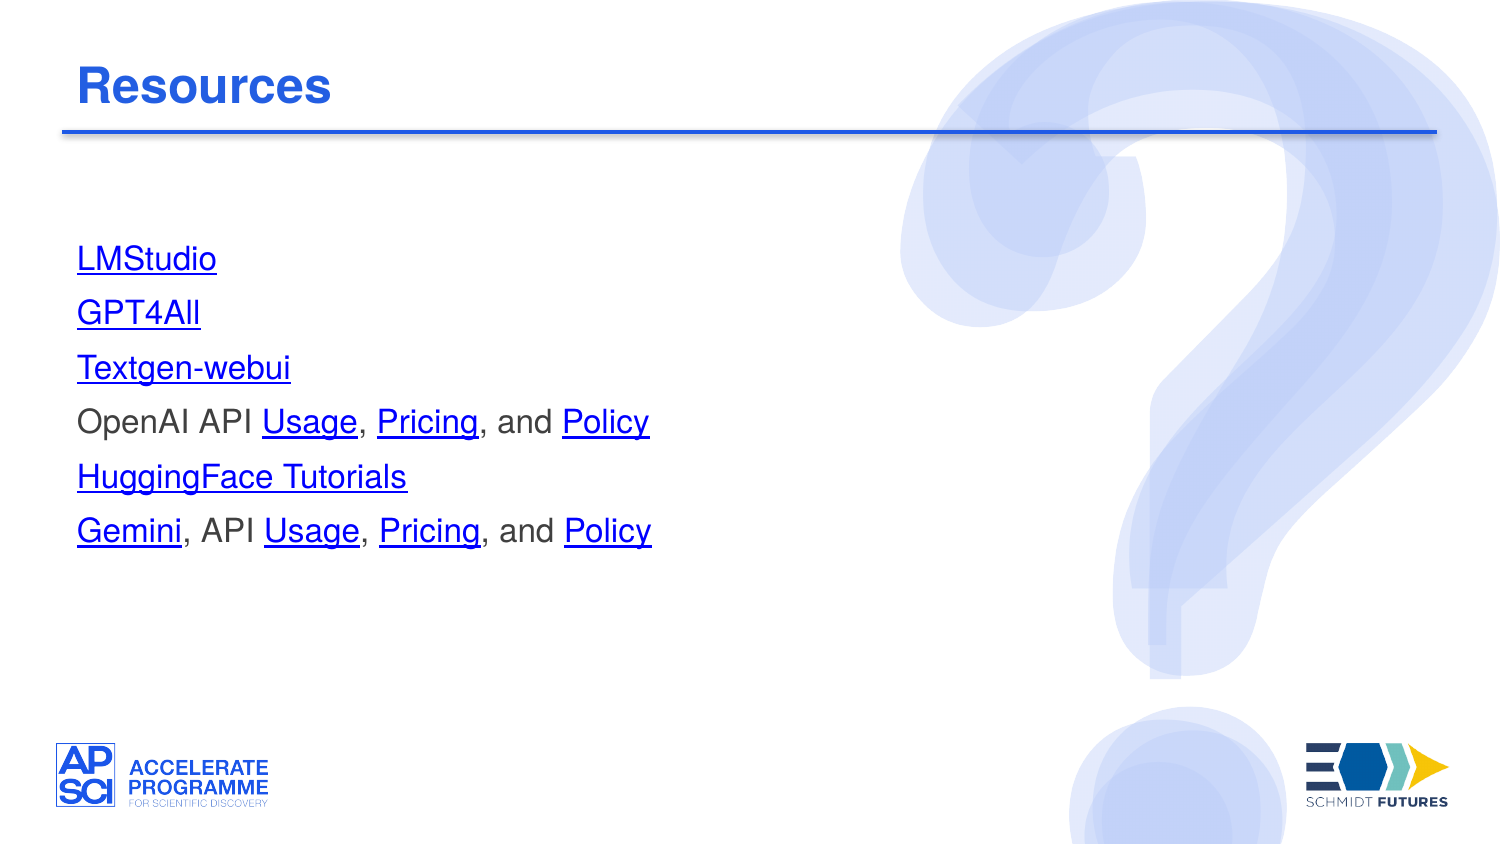

Resources
LMStudio
GPT4All
Textgen-webui
OpenAI API Usage, Pricing, and Policy
HuggingFace Tutorials
Gemini, API Usage, Pricing, and Policy